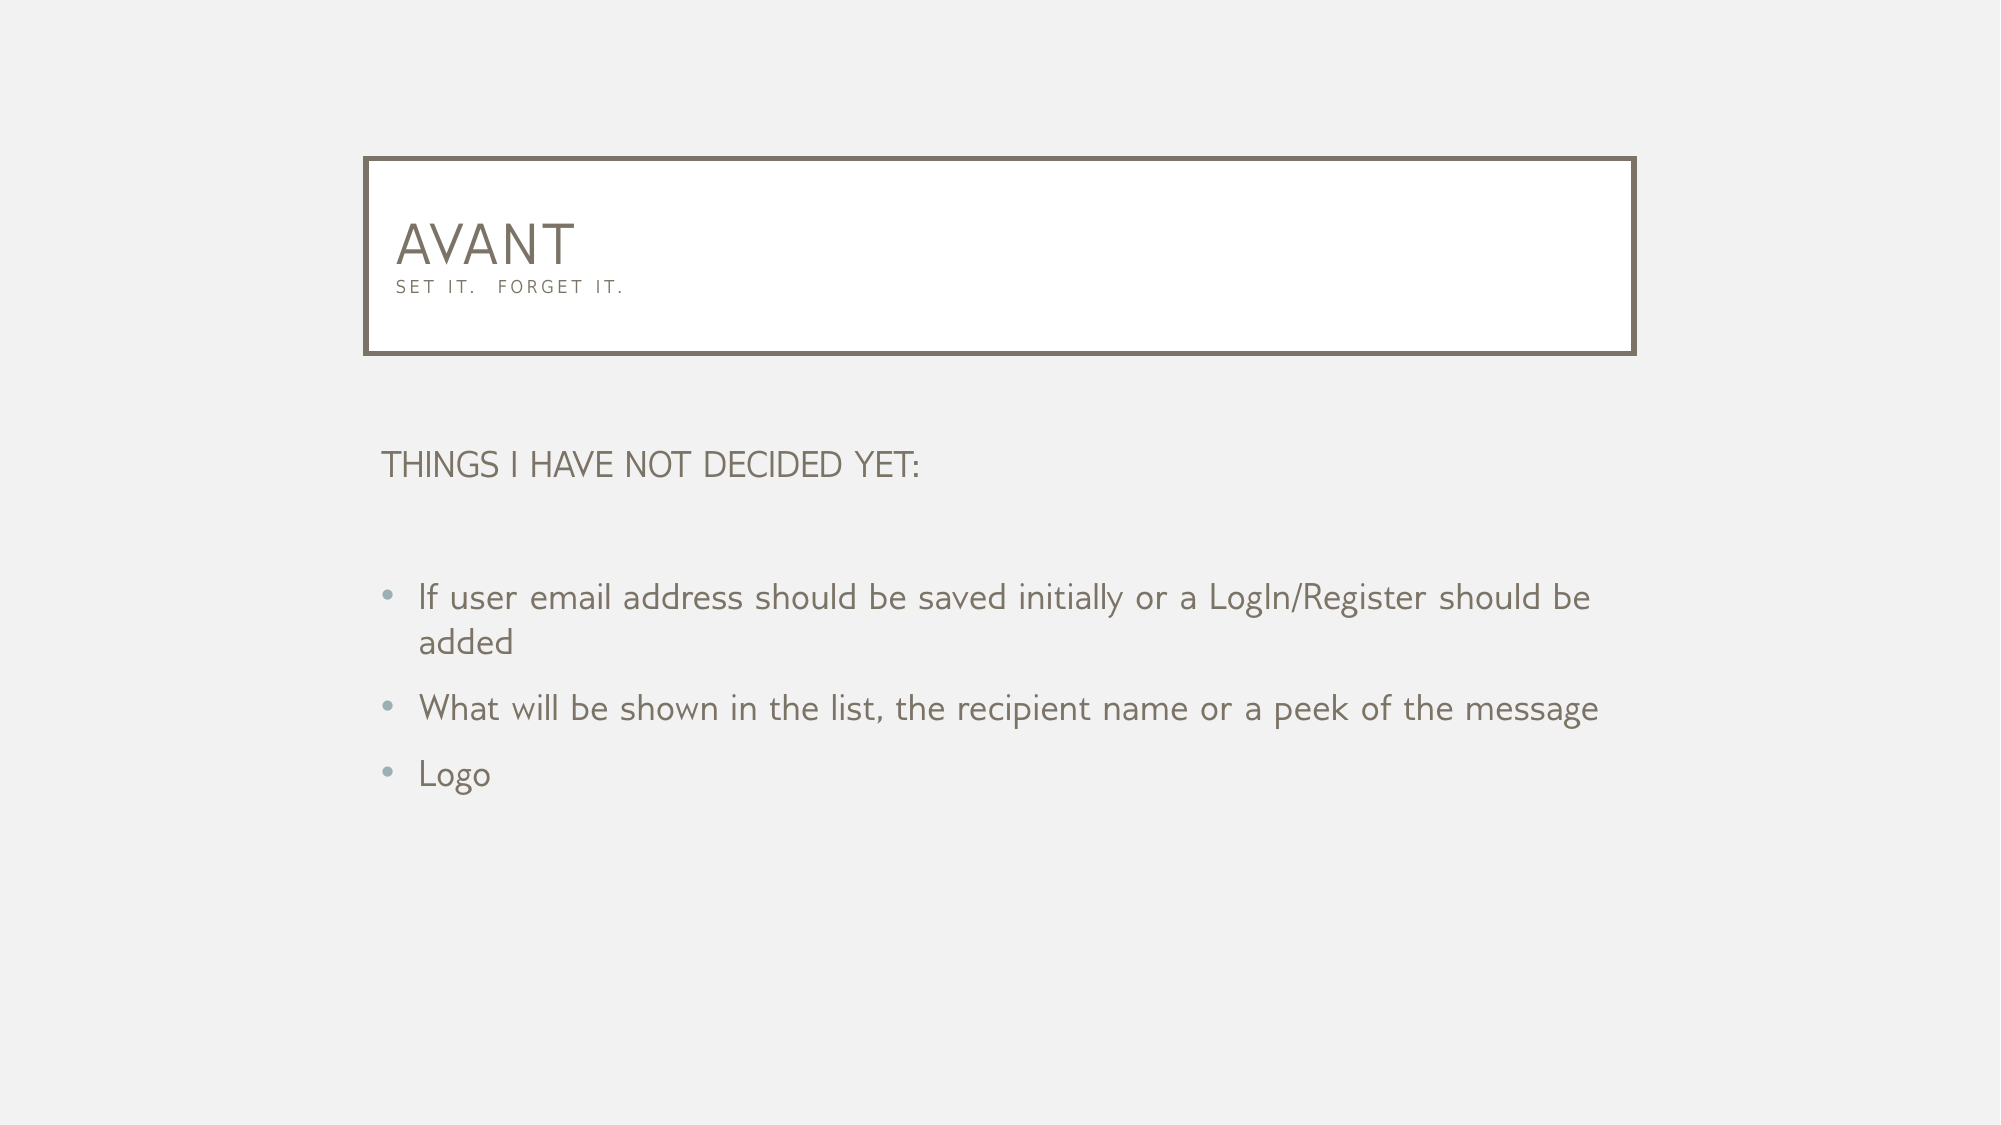

# Avant set it.  Forget it.
THINGS I HAVE NOT DECIDED YET:

If user email address should be saved initially or a LogIn/Register should be added
What will be shown in the list, the recipient name or a peek of the message
Logo